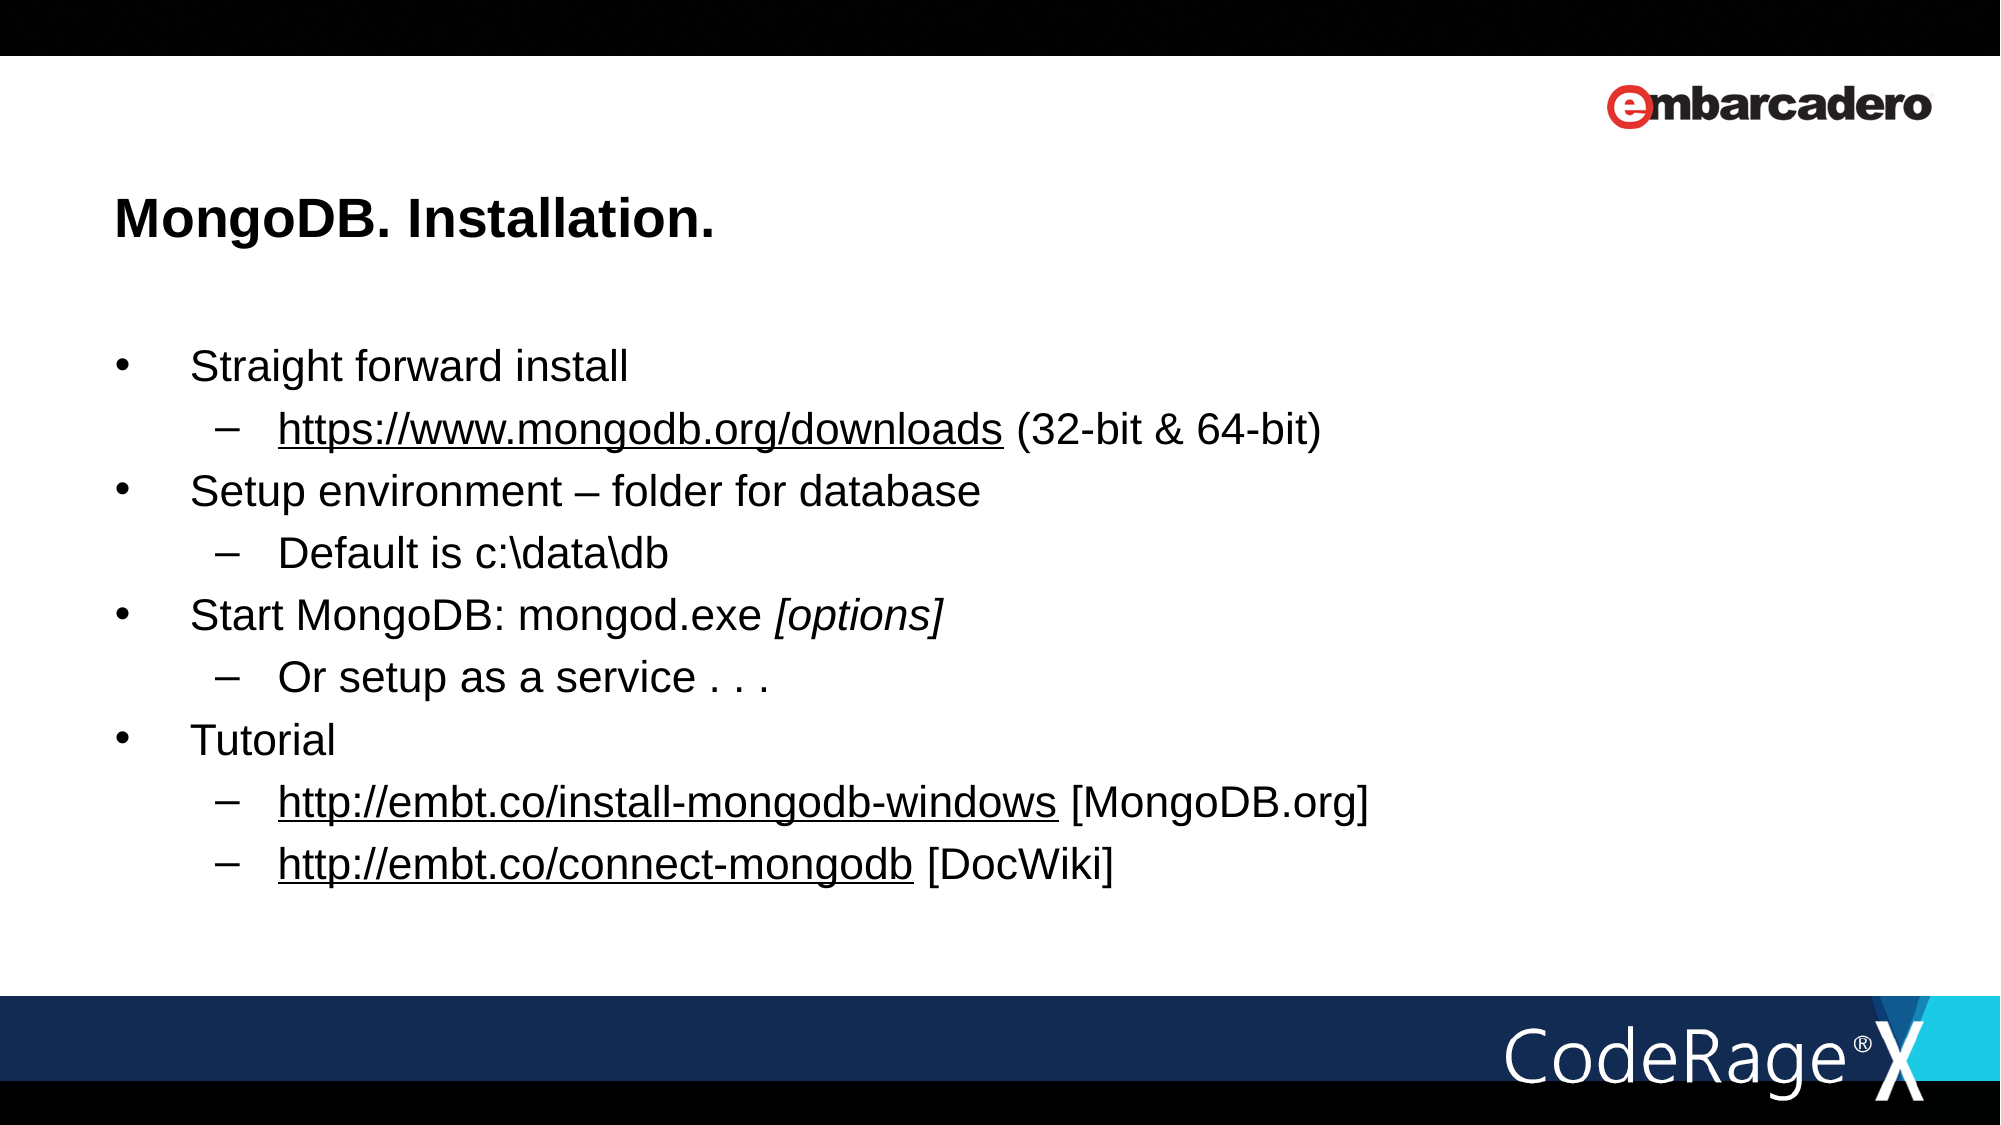

# MongoDB. Installation.
Straight forward install
https://www.mongodb.org/downloads (32-bit & 64-bit)
Setup environment – folder for database
Default is c:\data\db
Start MongoDB: mongod.exe [options]
Or setup as a service . . .
Tutorial
http://embt.co/install-mongodb-windows [MongoDB.org]
http://embt.co/connect-mongodb [DocWiki]